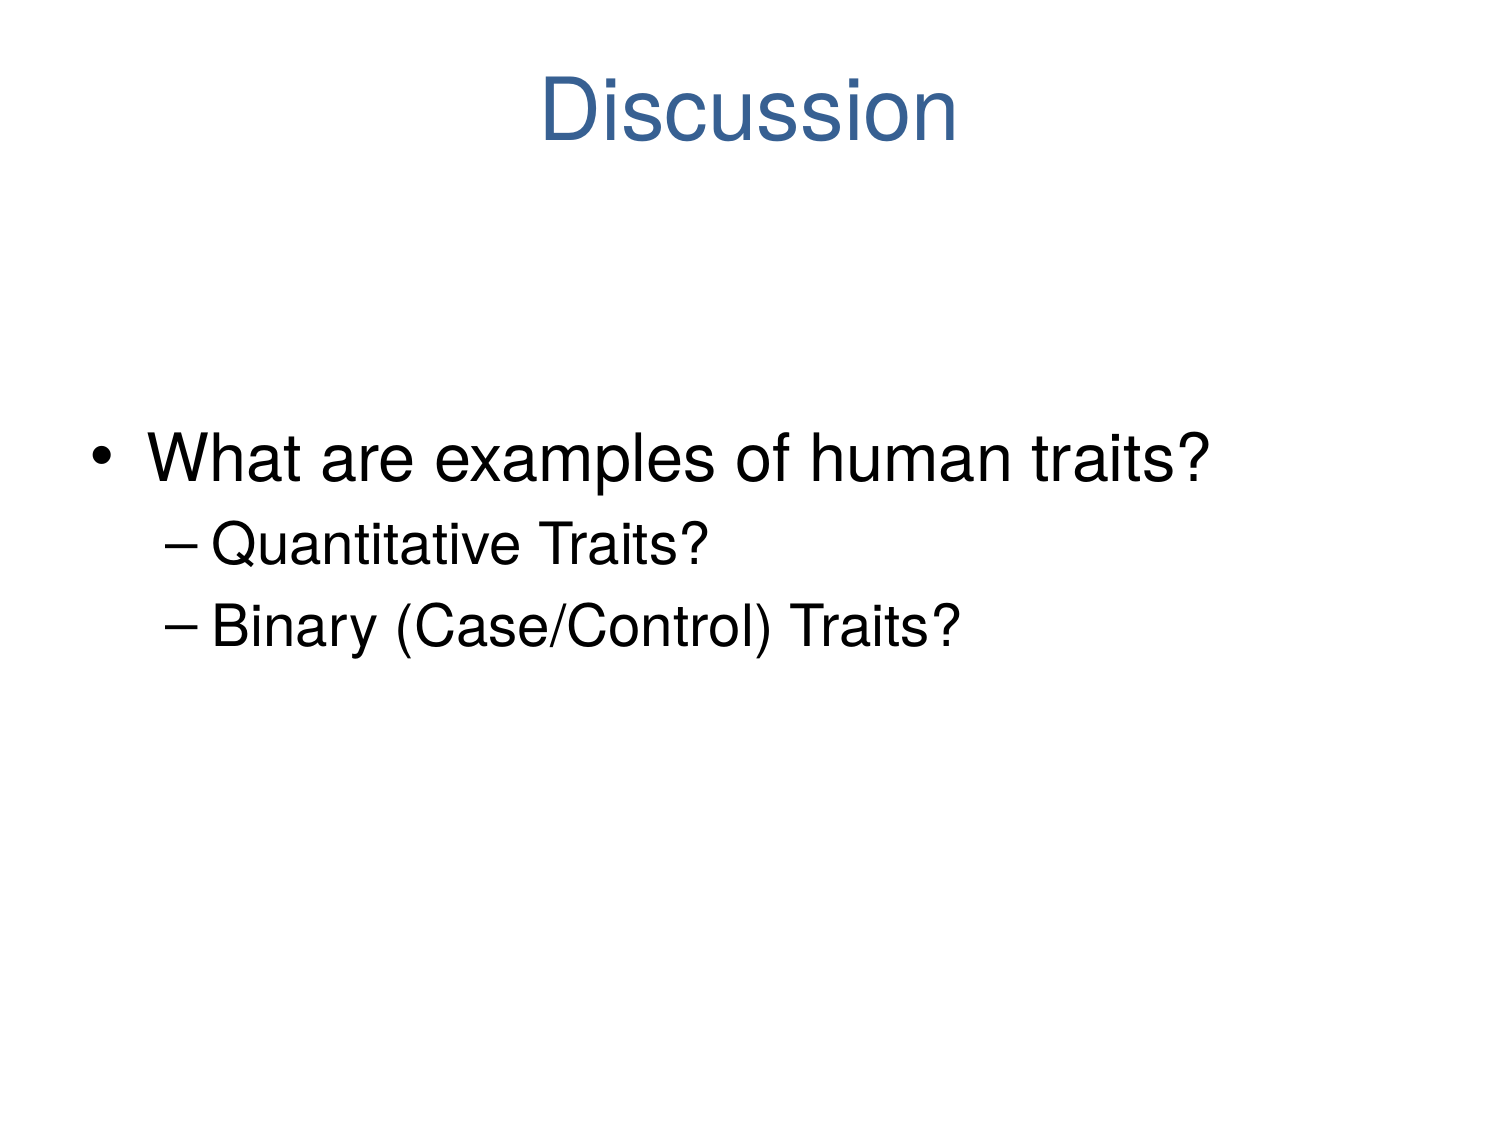

# Discussion
What are examples of human traits?
Quantitative Traits?
Binary (Case/Control) Traits?